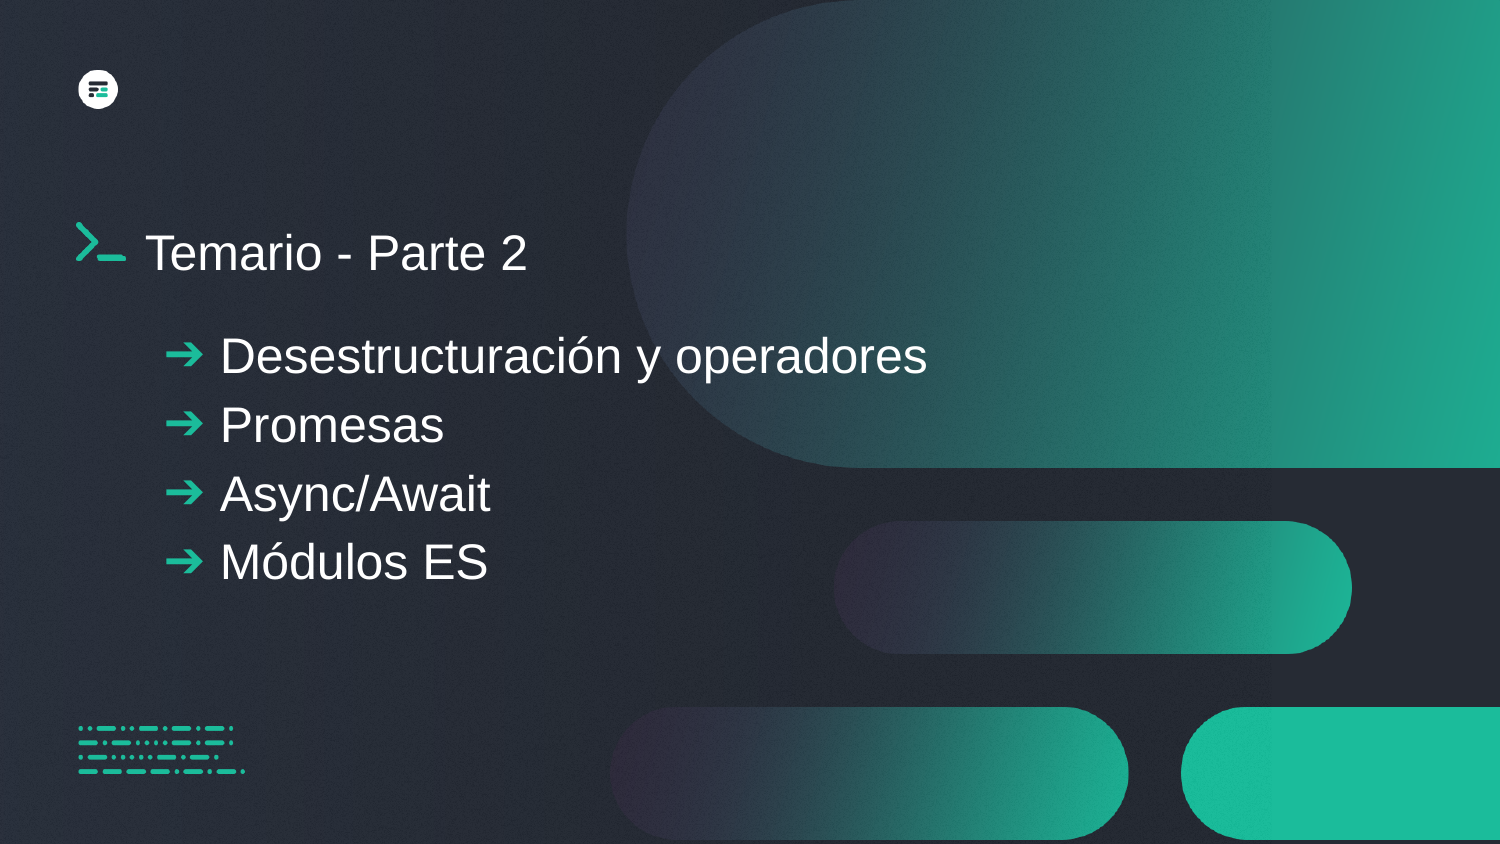

Temario - Parte 2
Desestructuración y operadores
Promesas
Async/Await
Módulos ES